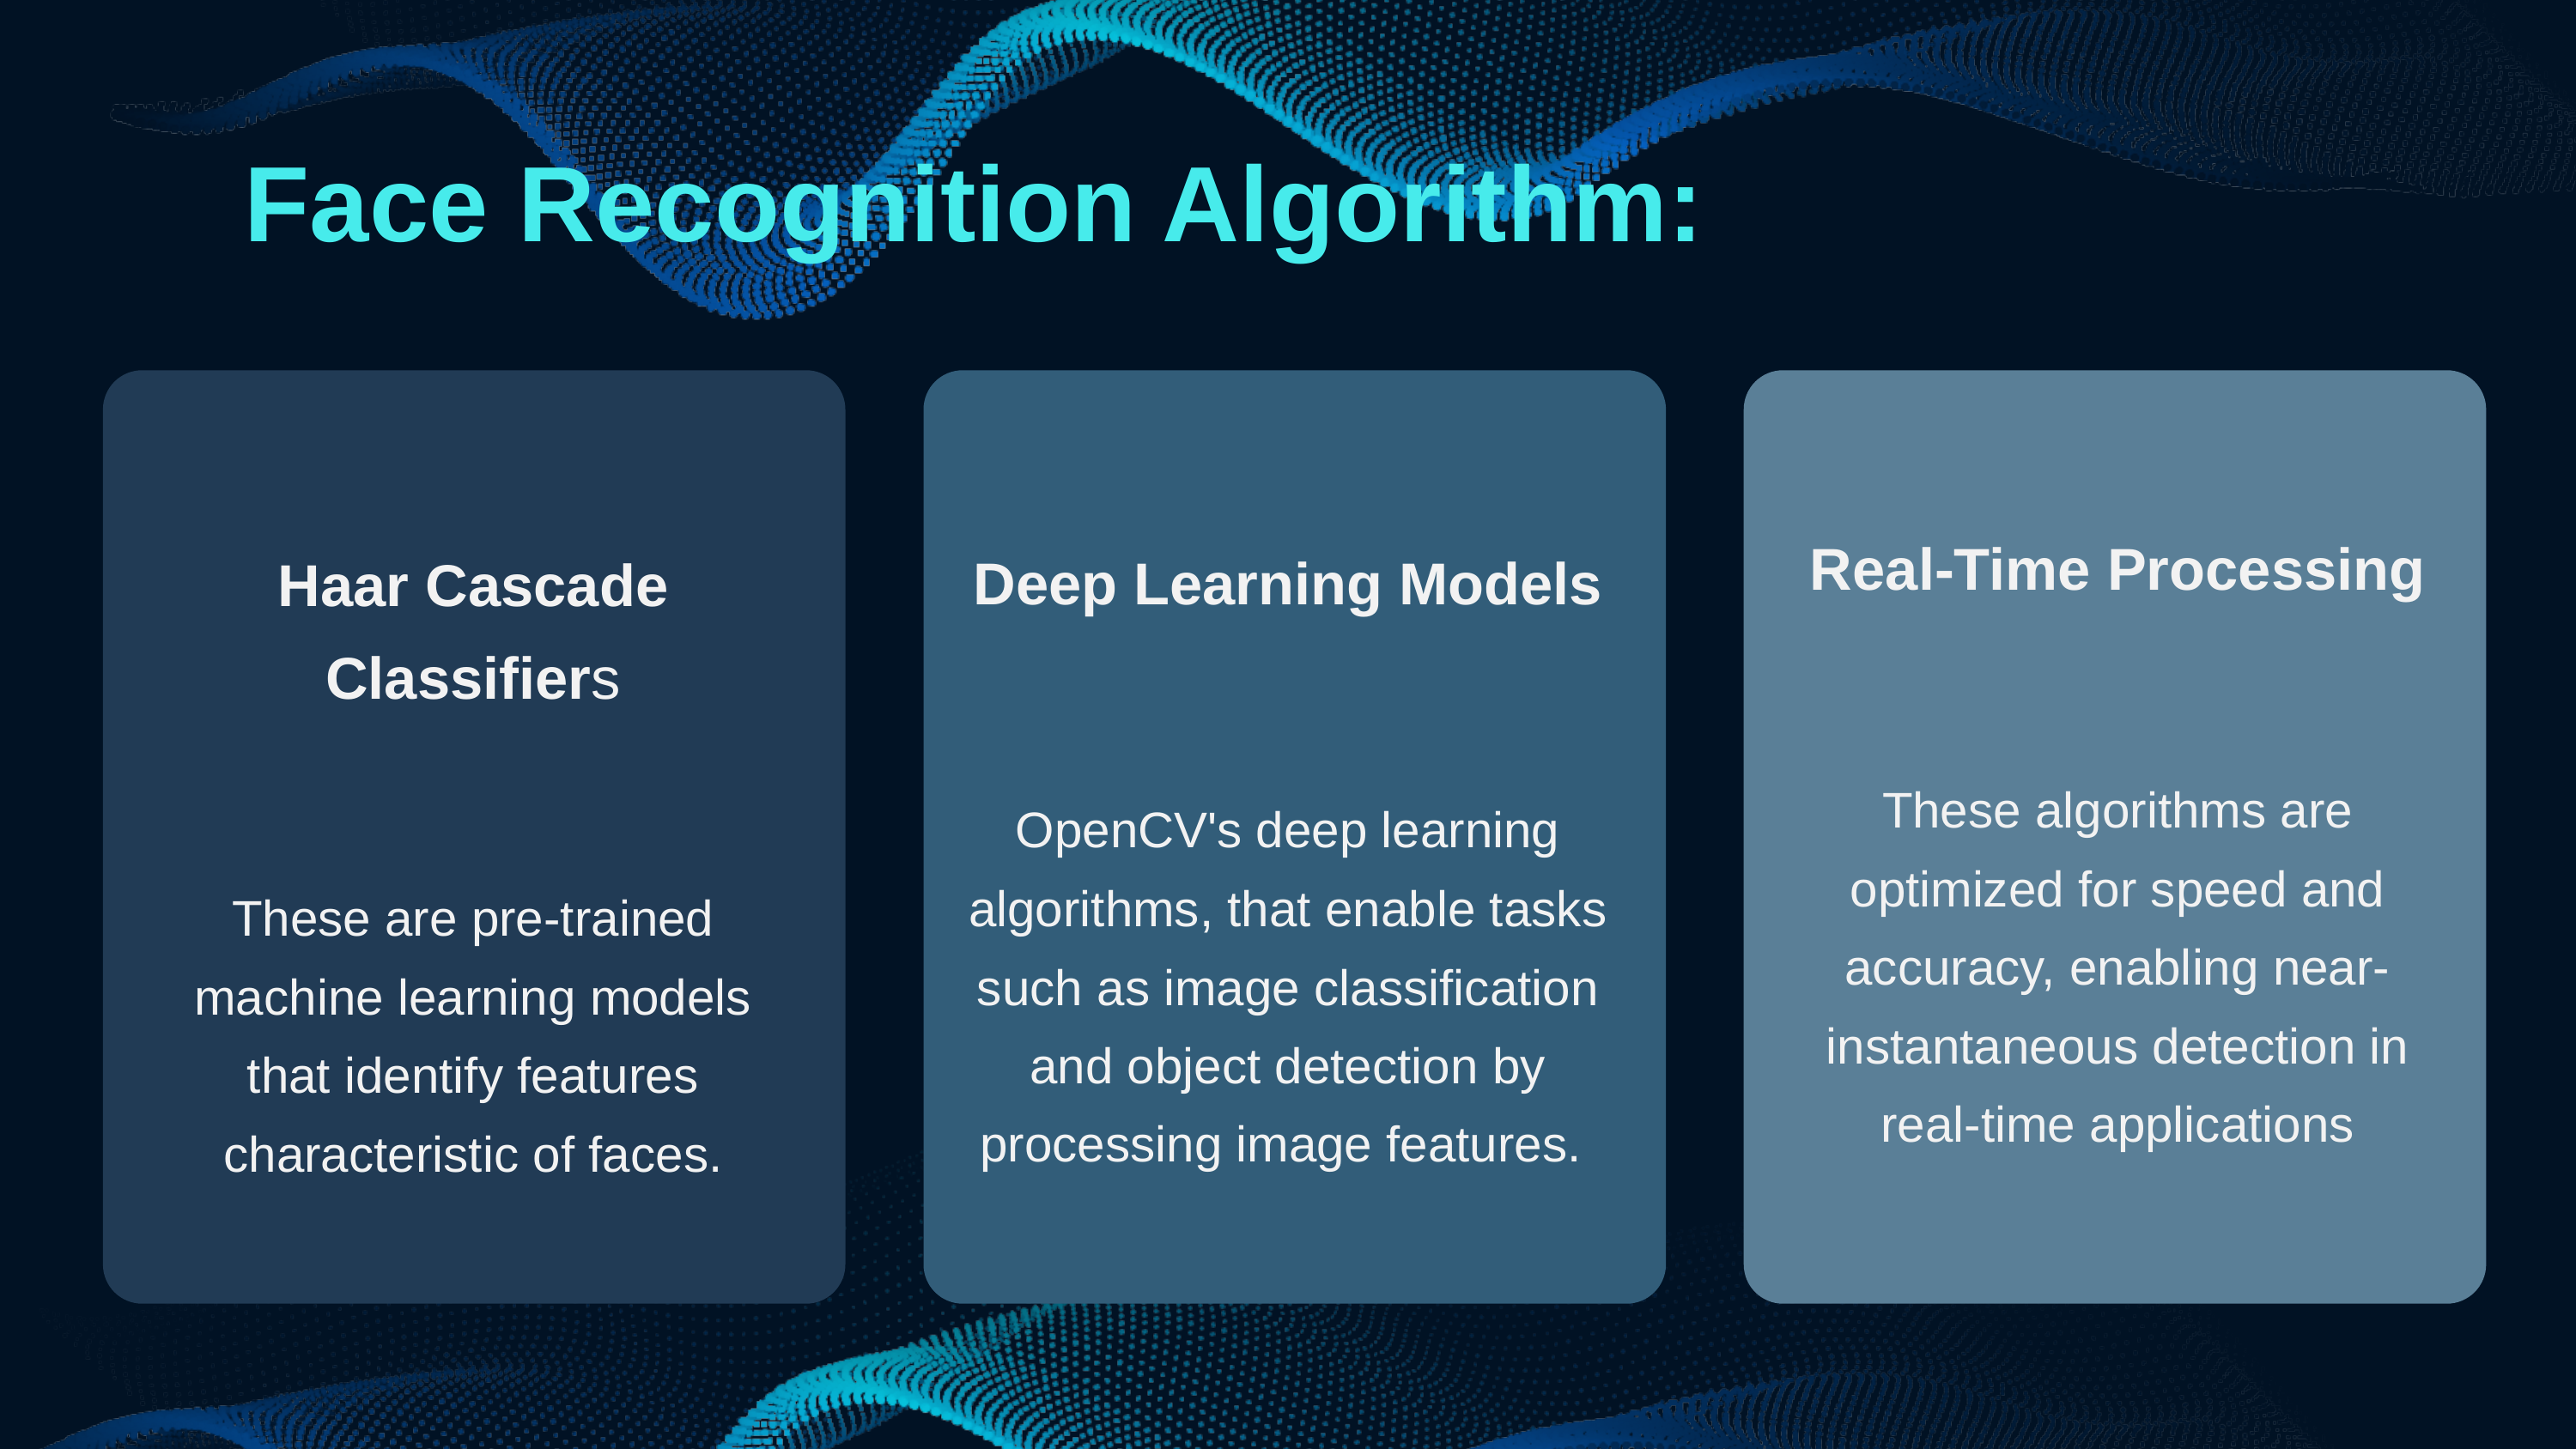

Face Recognition Algorithm:

Real-Time Processing

These algorithms are optimized for speed and accuracy, enabling near-instantaneous detection in real-time applications
Deep Learning Models

OpenCV's deep learning algorithms, that enable tasks such as image classification and object detection by processing image features.
Haar Cascade Classifiers

These are pre-trained machine learning models that identify features characteristic of faces.